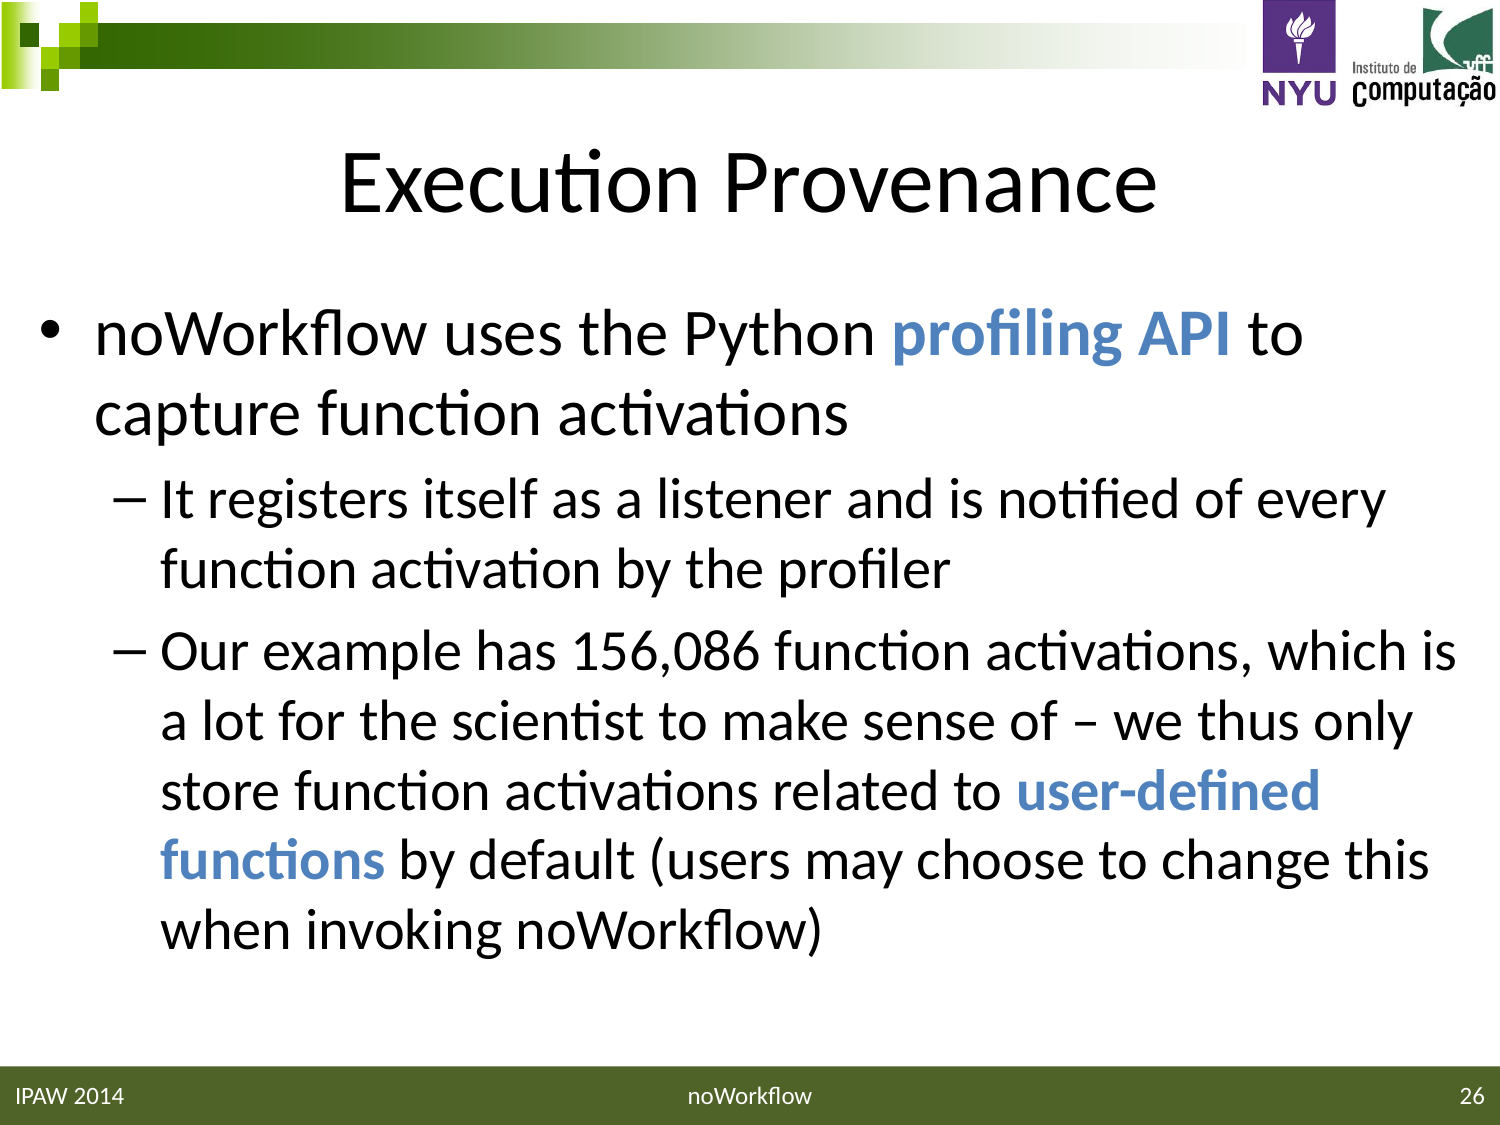

# Execution Provenance
noWorkflow uses the Python profiling API to capture function activations
It registers itself as a listener and is notified of every function activation by the profiler
Our example has 156,086 function activations, which is a lot for the scientist to make sense of – we thus only store function activations related to user-defined functions by default (users may choose to change this when invoking noWorkflow)
IPAW 2014
noWorkflow
26